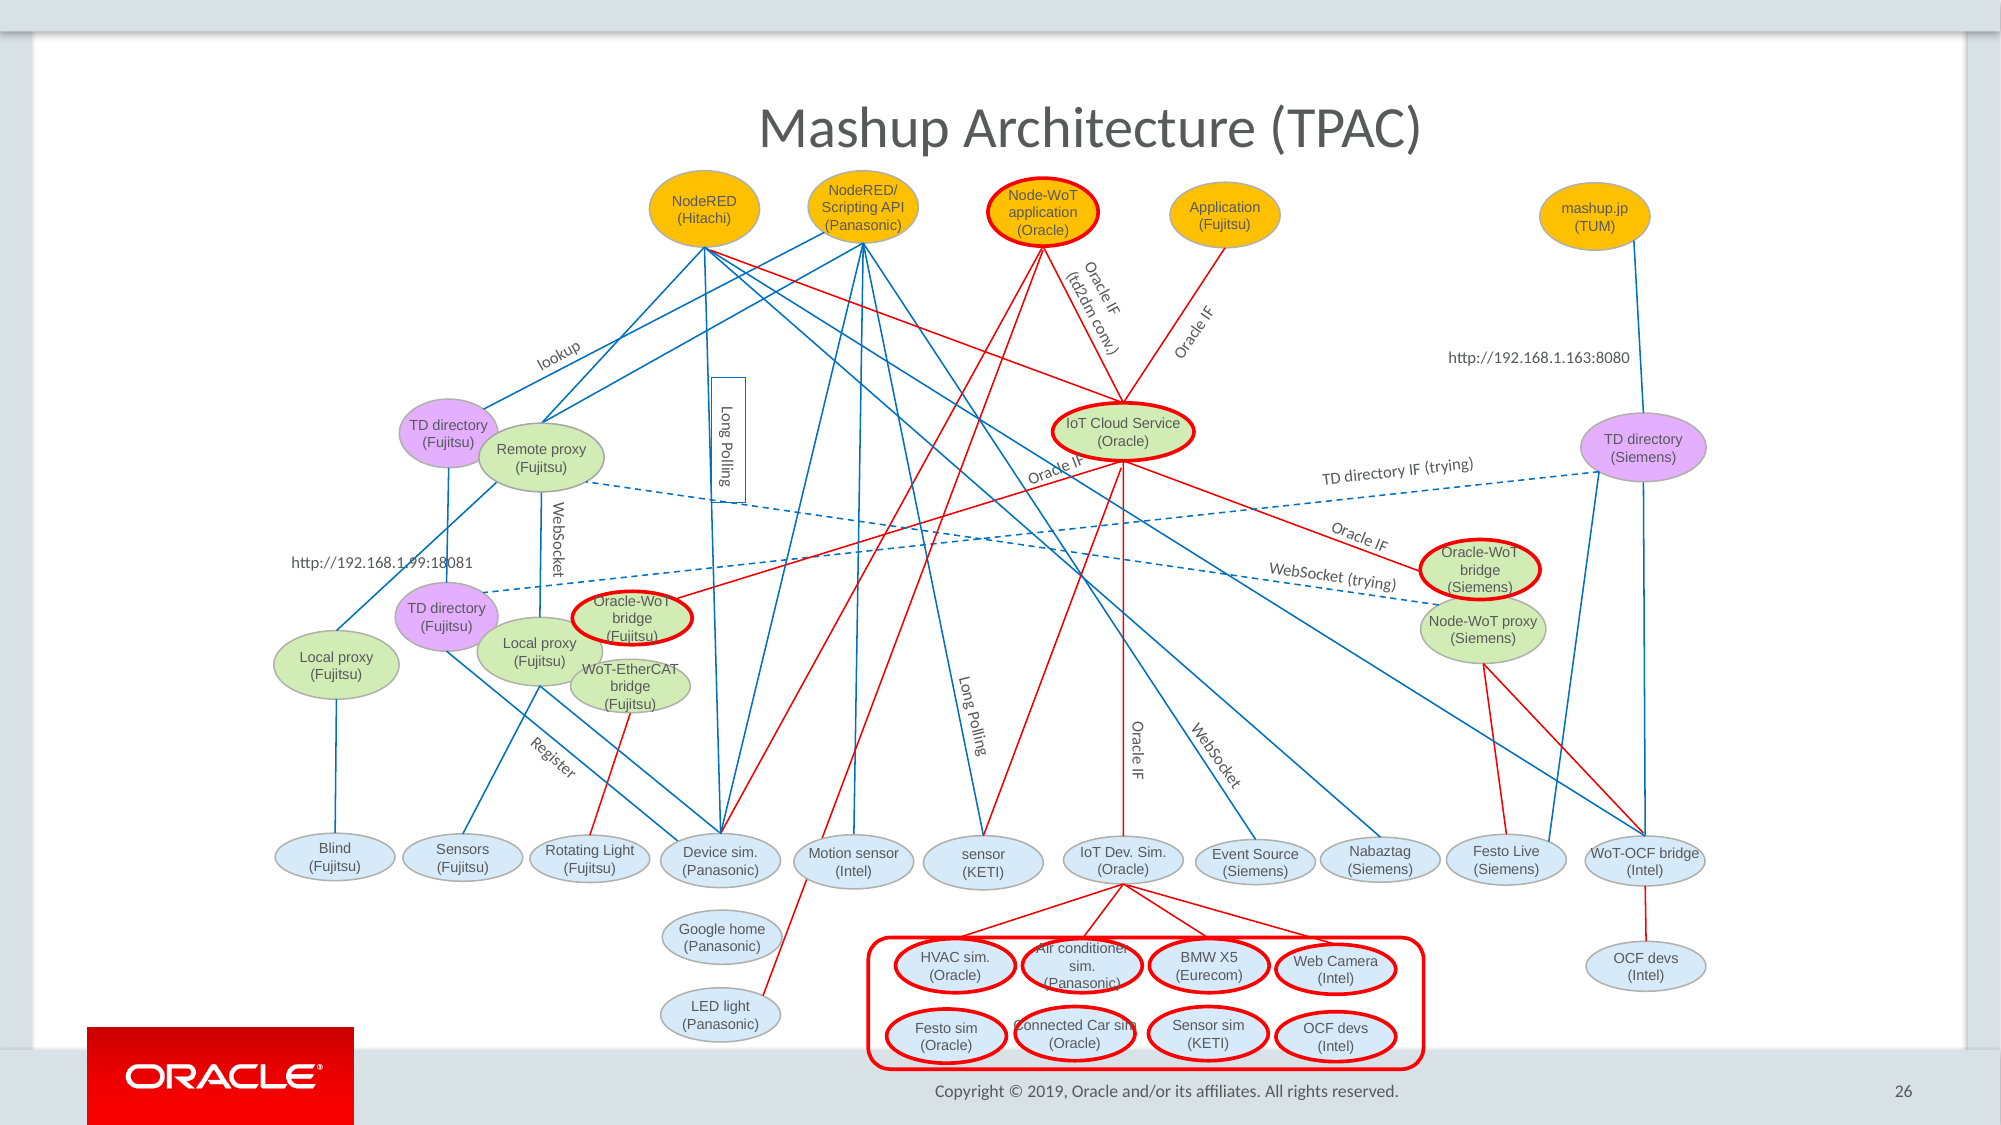

Mashup Architecture (TPAC)
NodeRED
(Hitachi)
NodeRED/
Scripting API
(Panasonic)
Node-WoT
application
(Oracle)
Application
(Fujitsu)
mashup.jp
(TUM)
Oracle IF
(td2dm conv.)
Oracle IF
lookup
http://192.168.1.163:8080
TD directory
(Fujitsu)
IoT Cloud Service
(Oracle)
TD directory
(Siemens)
Long Polling
Remote proxy
(Fujitsu)
Oracle IF
TD directory IF (trying)
WebSocket
Oracle IF
Oracle-WoT
bridge
(Siemens)
http://192.168.1.99:18081
WebSocket (trying)
TD directory
(Fujitsu)
Oracle-WoT
bridge
(Fujitsu)
Node-WoT proxy
(Siemens)
Local proxy
(Fujitsu)
Local proxy
(Fujitsu)
WoT-EtherCAT
bridge
(Fujitsu)
Long Polling
WebSocket
Register
Oracle IF
Blind
(Fujitsu)
Device sim.
(Panasonic)
Sensors
(Fujitsu)
Festo Live
(Siemens)
Motion sensor
(Intel)
Rotating Light
(Fujitsu)
sensor
(KETI)
WoT-OCF bridge
(Intel)
IoT Dev. Sim.
(Oracle)
Nabaztag
(Siemens)
Event Source
(Siemens)
Google home
(Panasonic)

HVAC sim.
(Oracle)
Air conditioner
sim.
(Panasonic)
BMW X5
(Eurecom)
OCF devs
(Intel)
Web Camera
(Intel)
LED light
(Panasonic)
Connected Car sim
(Oracle)
Sensor sim
(KETI)
Festo sim
(Oracle)
OCF devs
(Intel)
26